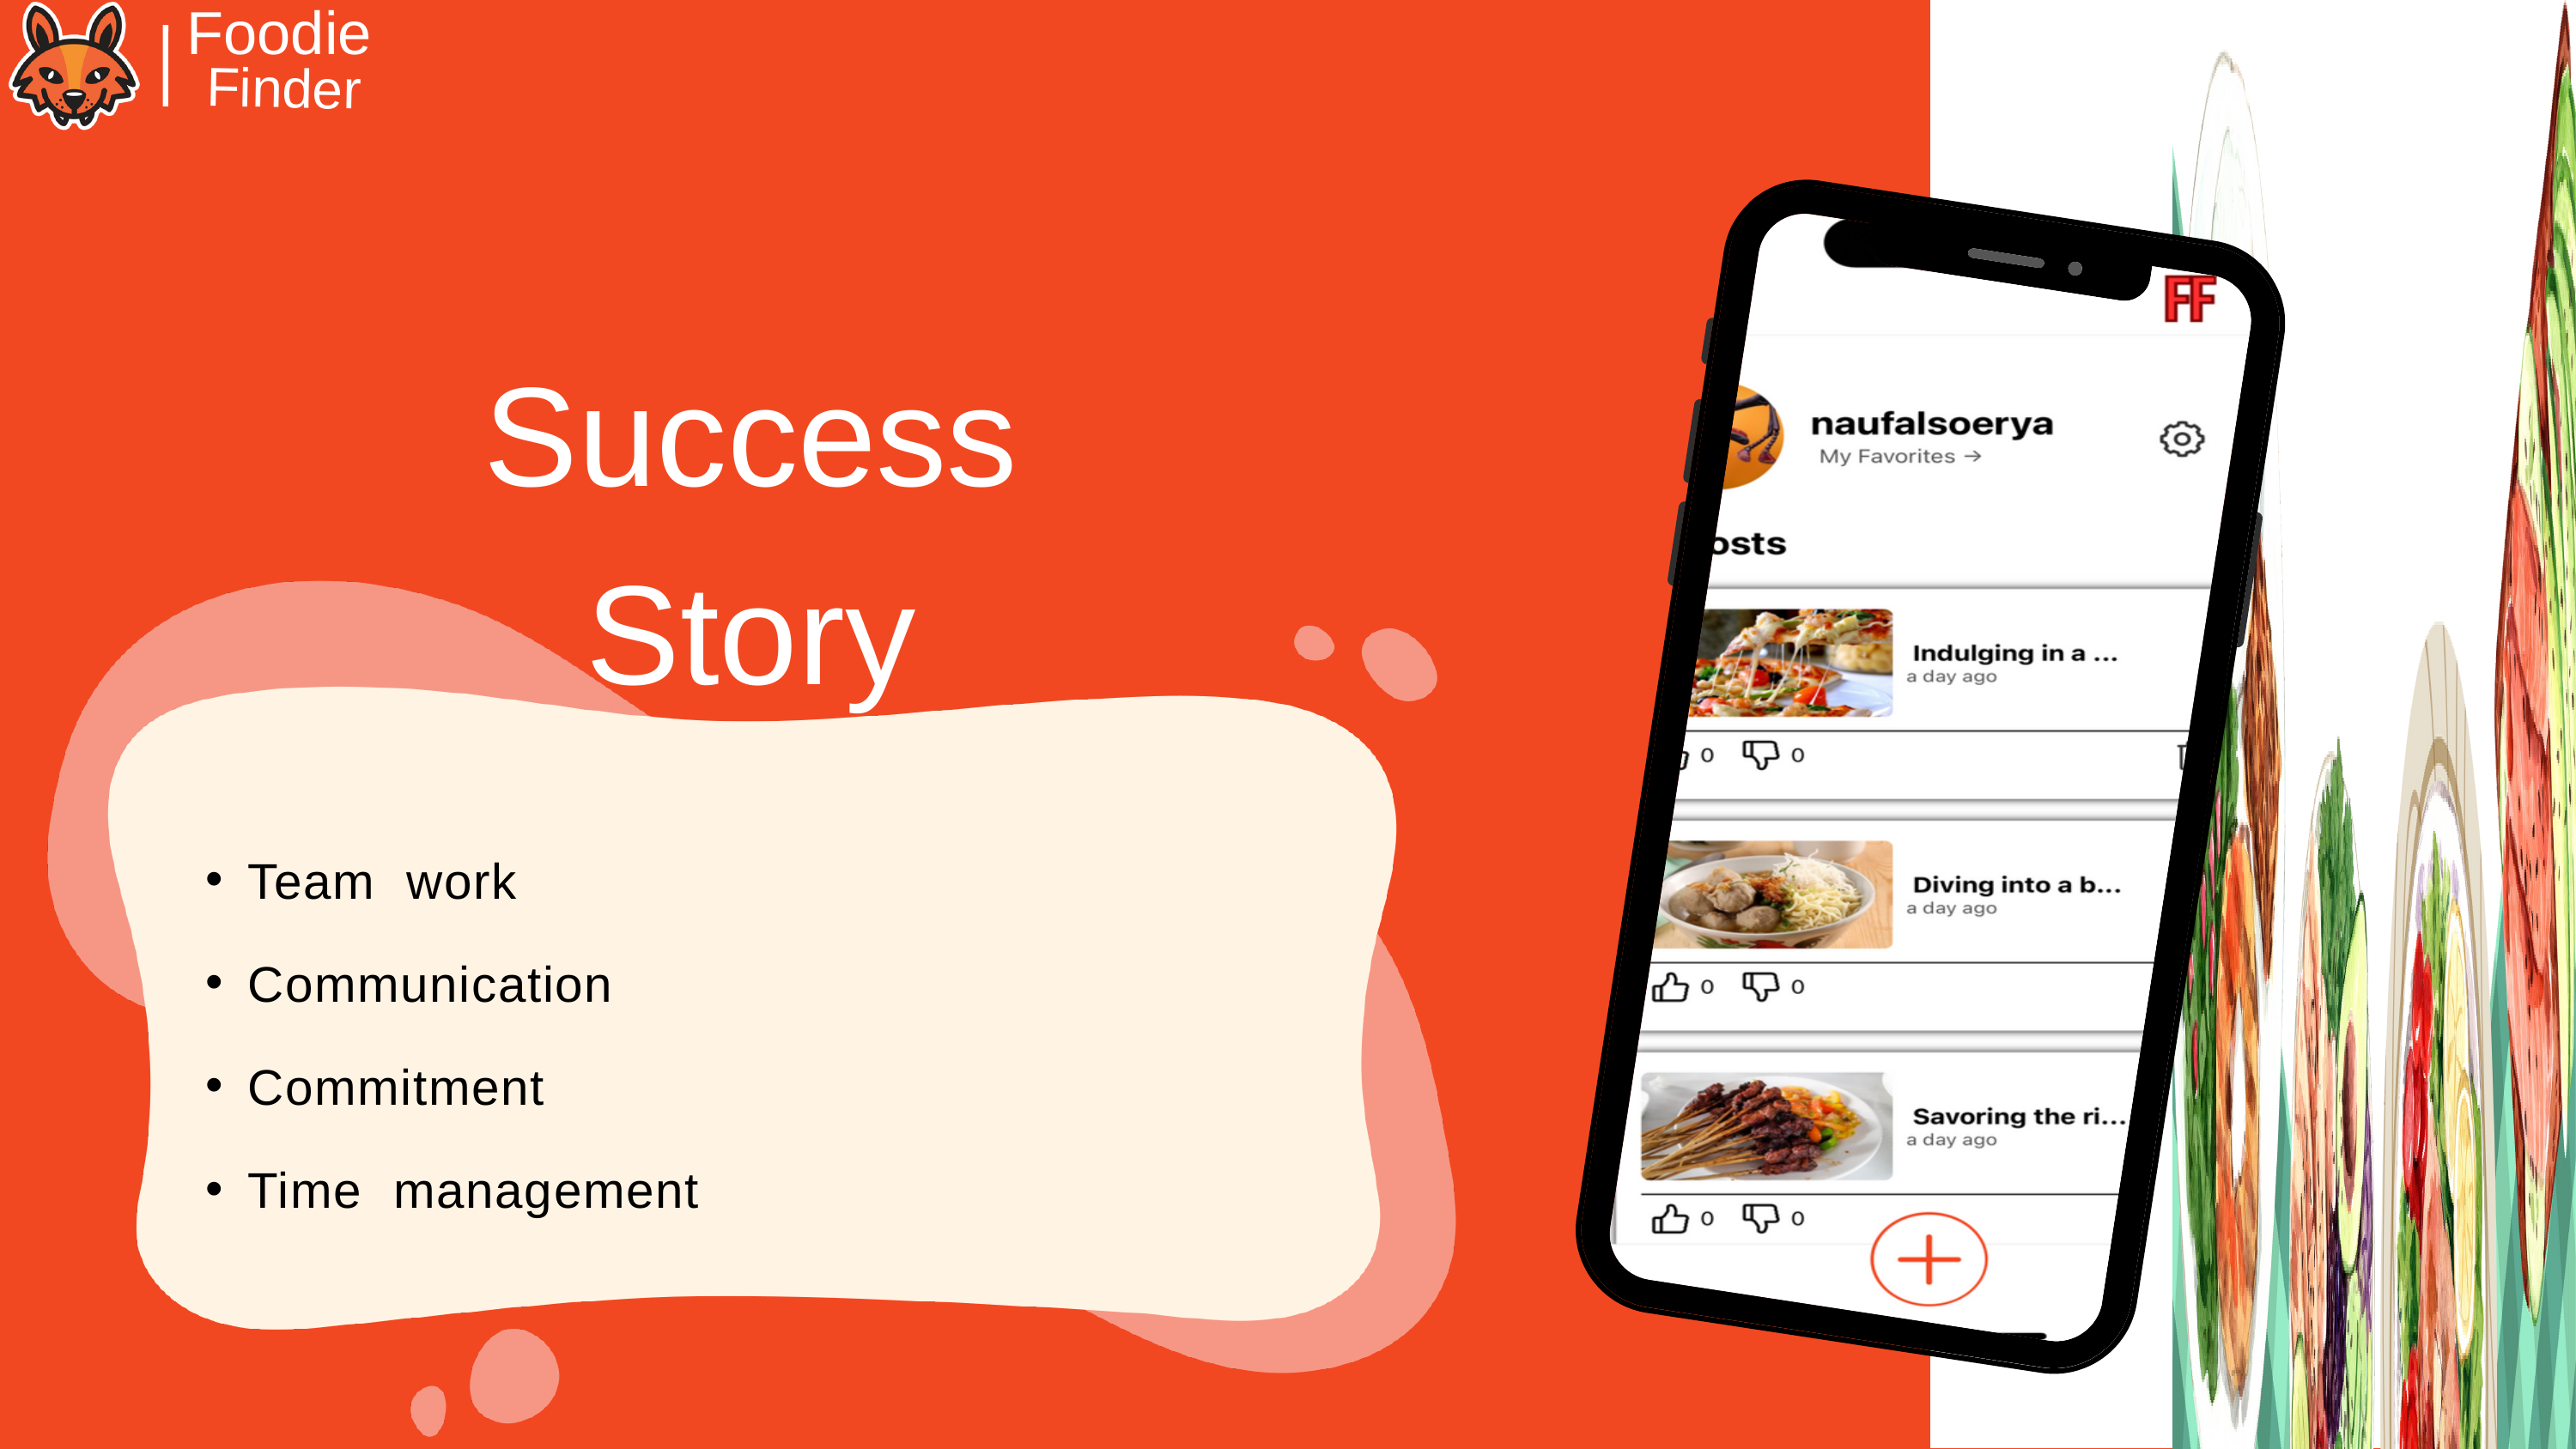

Foodie
Finder

Success Story

Team  work
Communication
Commitment
Time  management